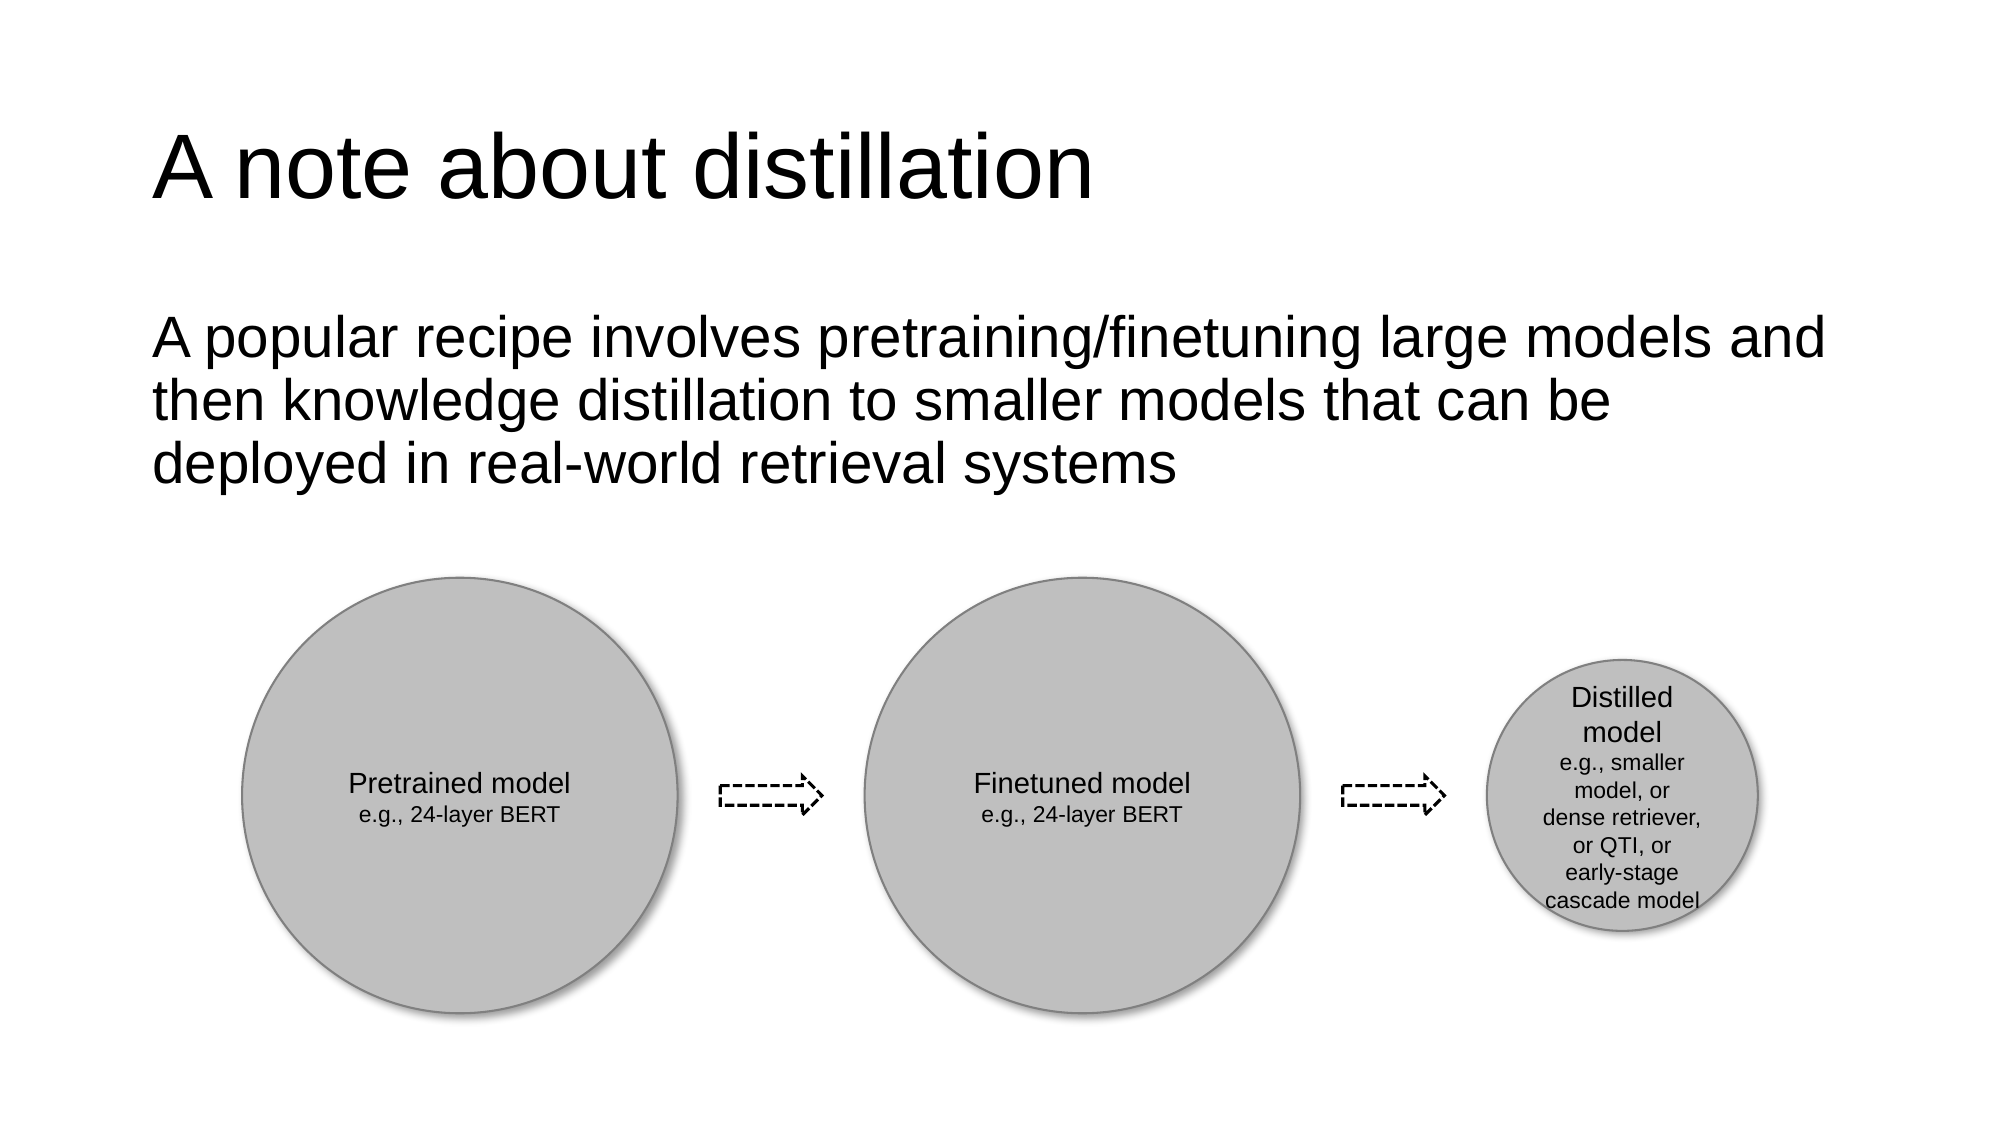

# A note about distillation
A popular recipe involves pretraining/finetuning large models and then knowledge distillation to smaller models that can be deployed in real-world retrieval systems
Pretrained model
e.g., 24-layer BERT
Finetuned model
e.g., 24-layer BERT
Distilled model
e.g., smaller model, or dense retriever, or QTI, or early-stage cascade model